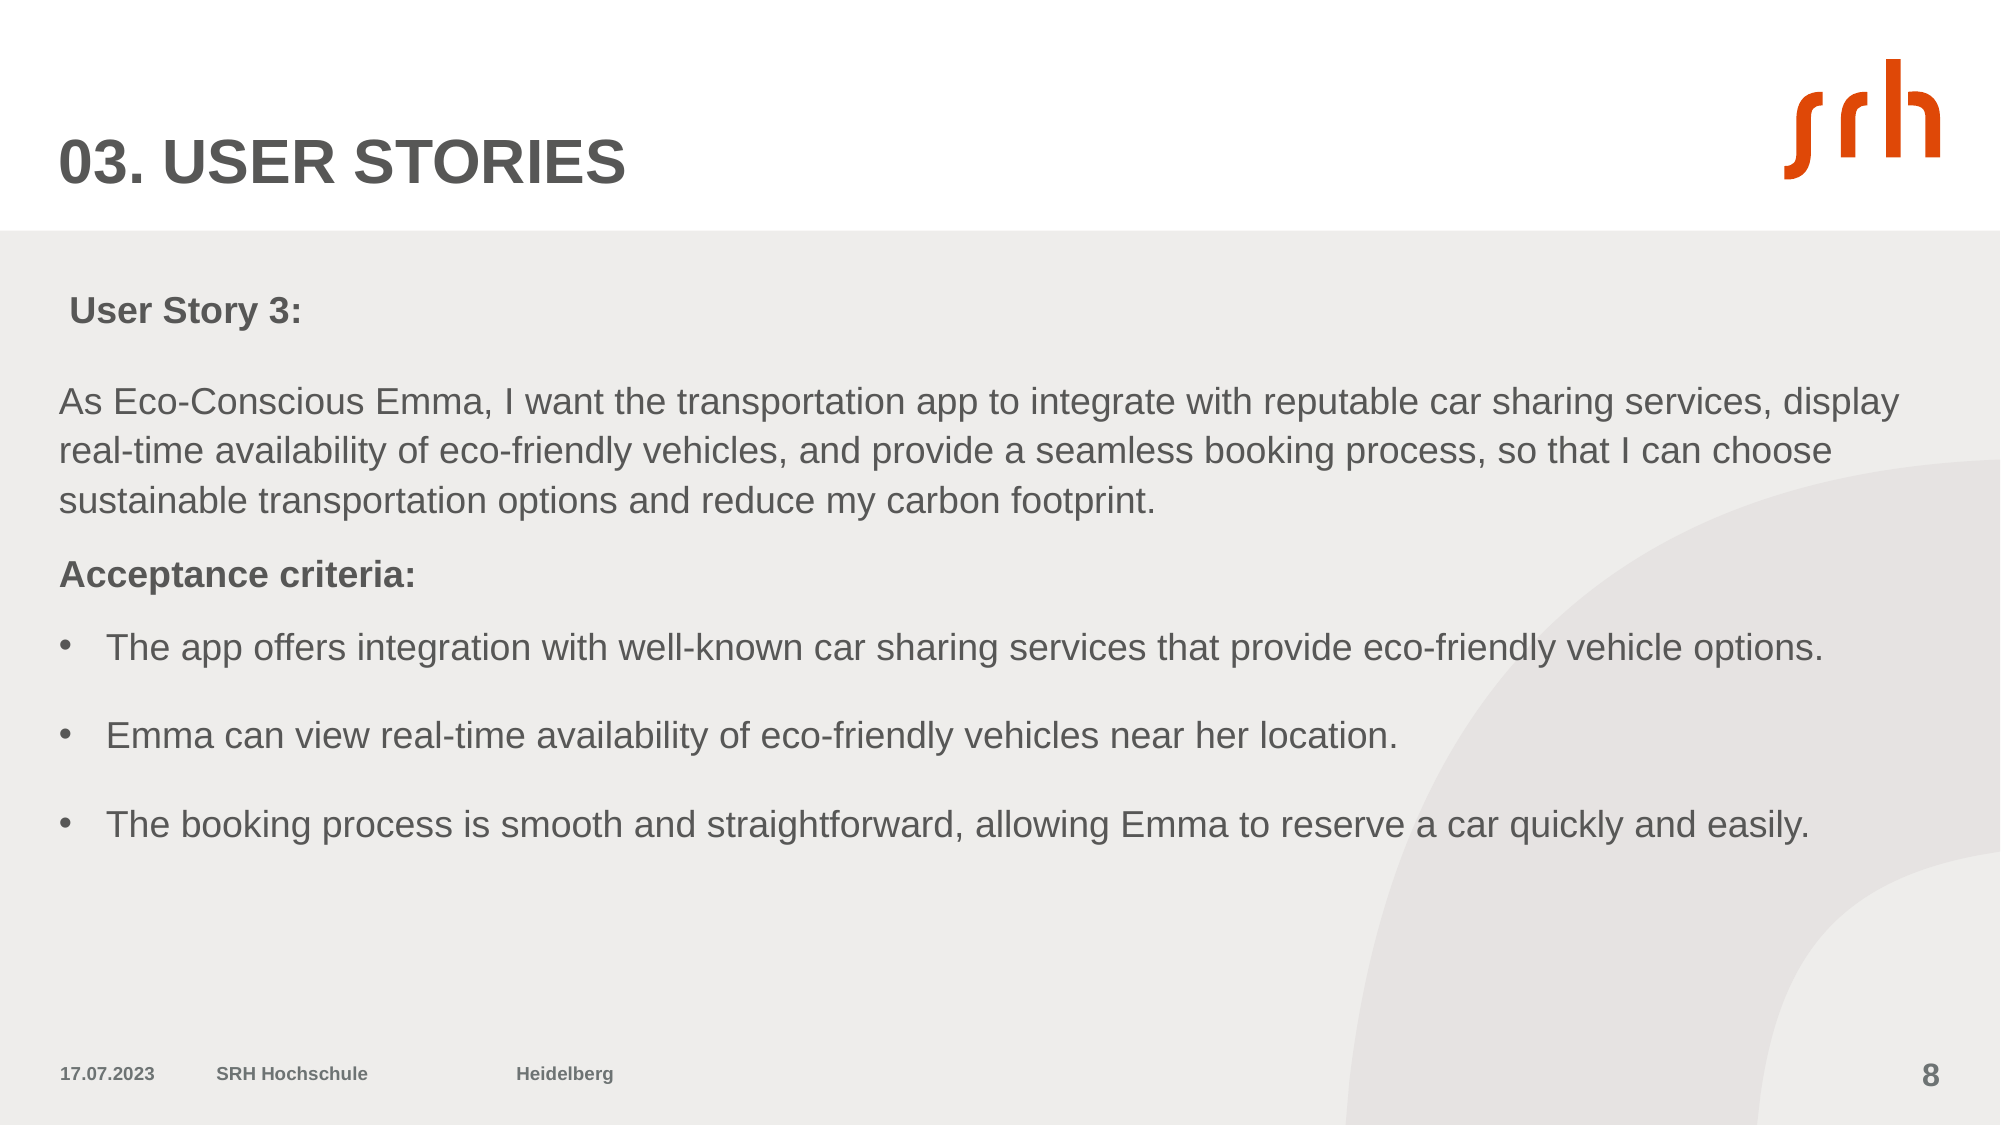

# 03. USER STORIES
 User Story 3:
As Eco-Conscious Emma, I want the transportation app to integrate with reputable car sharing services, display real-time availability of eco-friendly vehicles, and provide a seamless booking process, so that I can choose sustainable transportation options and reduce my carbon footprint.
Acceptance criteria:
The app offers integration with well-known car sharing services that provide eco-friendly vehicle options.
Emma can view real-time availability of eco-friendly vehicles near her location.
The booking process is smooth and straightforward, allowing Emma to reserve a car quickly and easily.
17.07.2023

SRH Hochschule 	Heidelberg

8